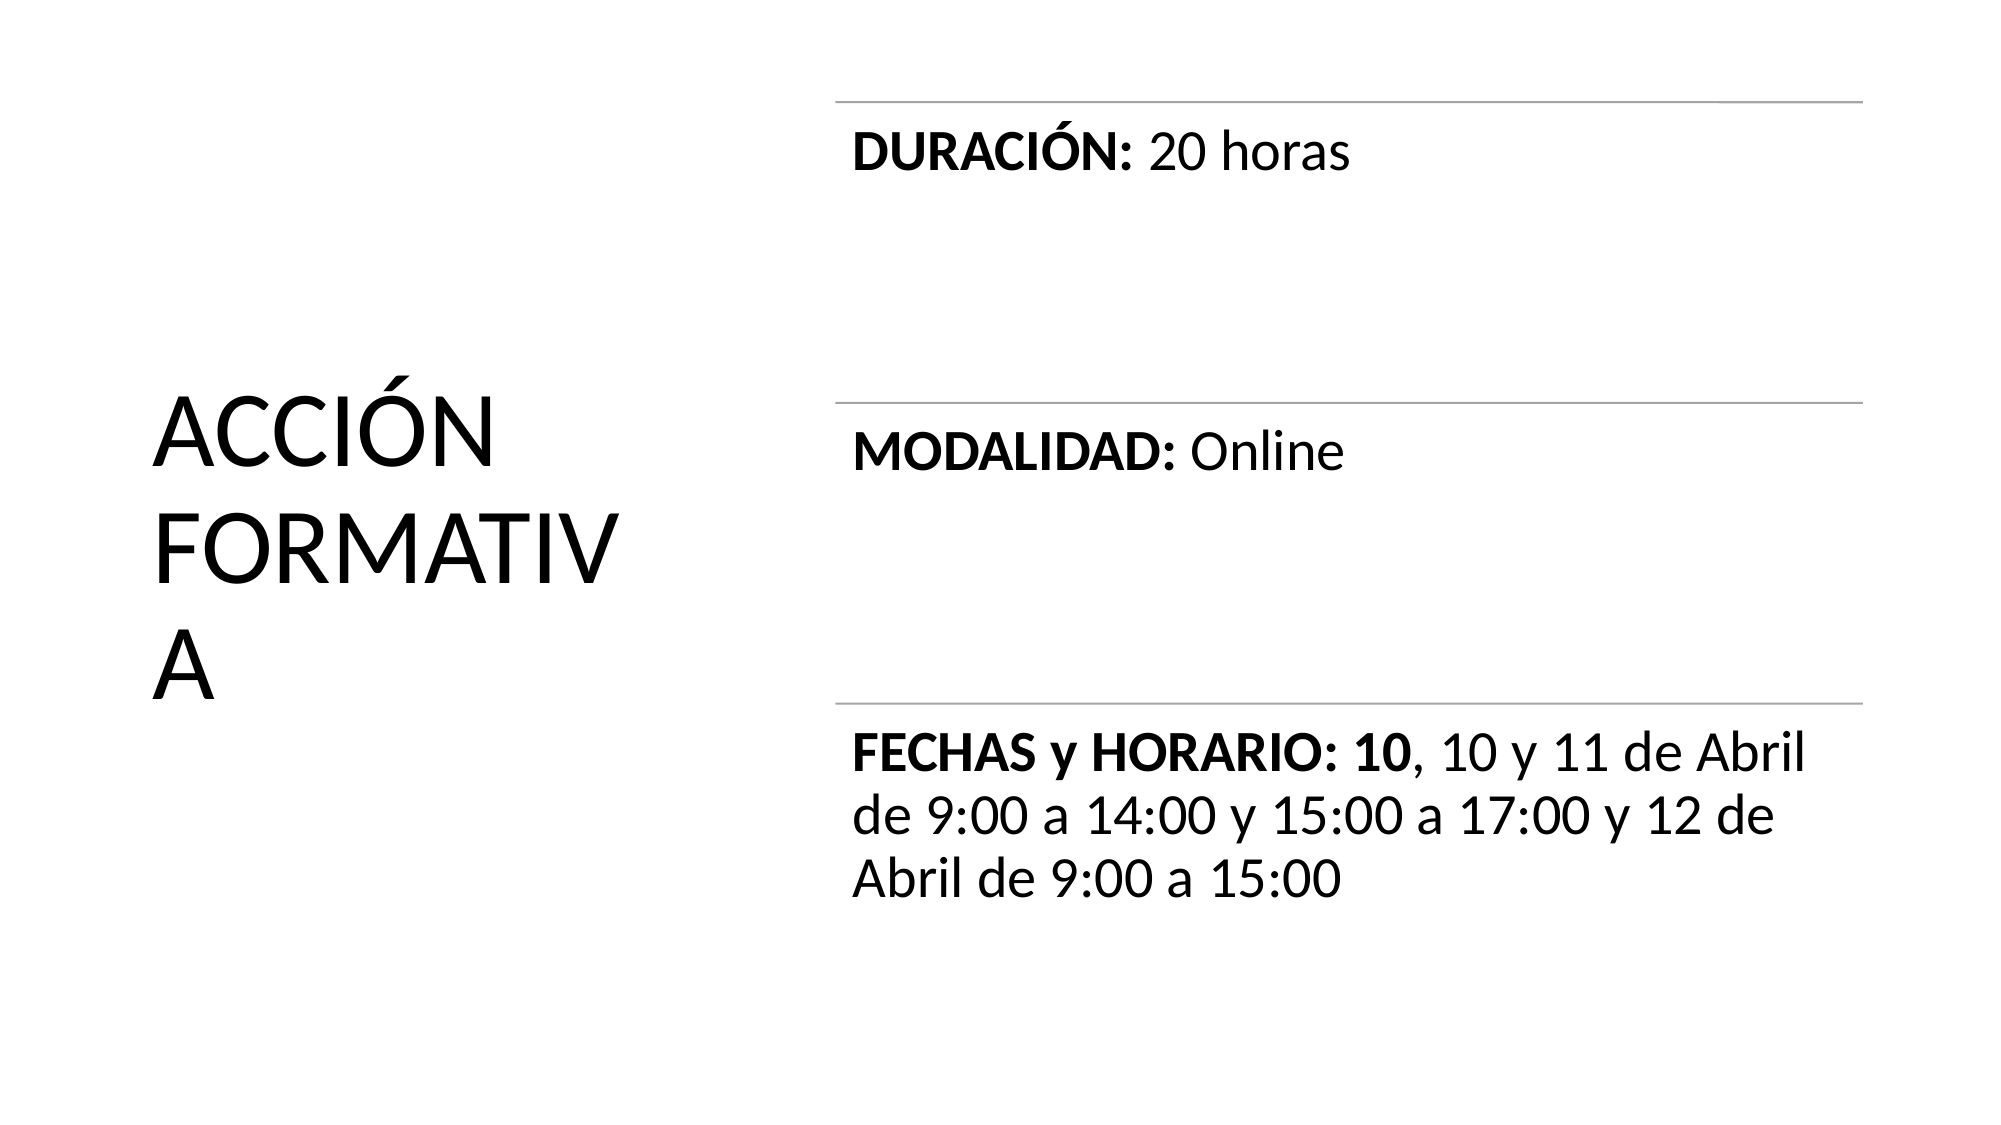

# ACCIÓN FORMATIVA
DURACIÓN: 20 horas
MODALIDAD: Online
FECHAS y HORARIO: 10, 10 y 11 de Abril de 9:00 a 14:00 y 15:00 a 17:00 y 12 de Abril de 9:00 a 15:00